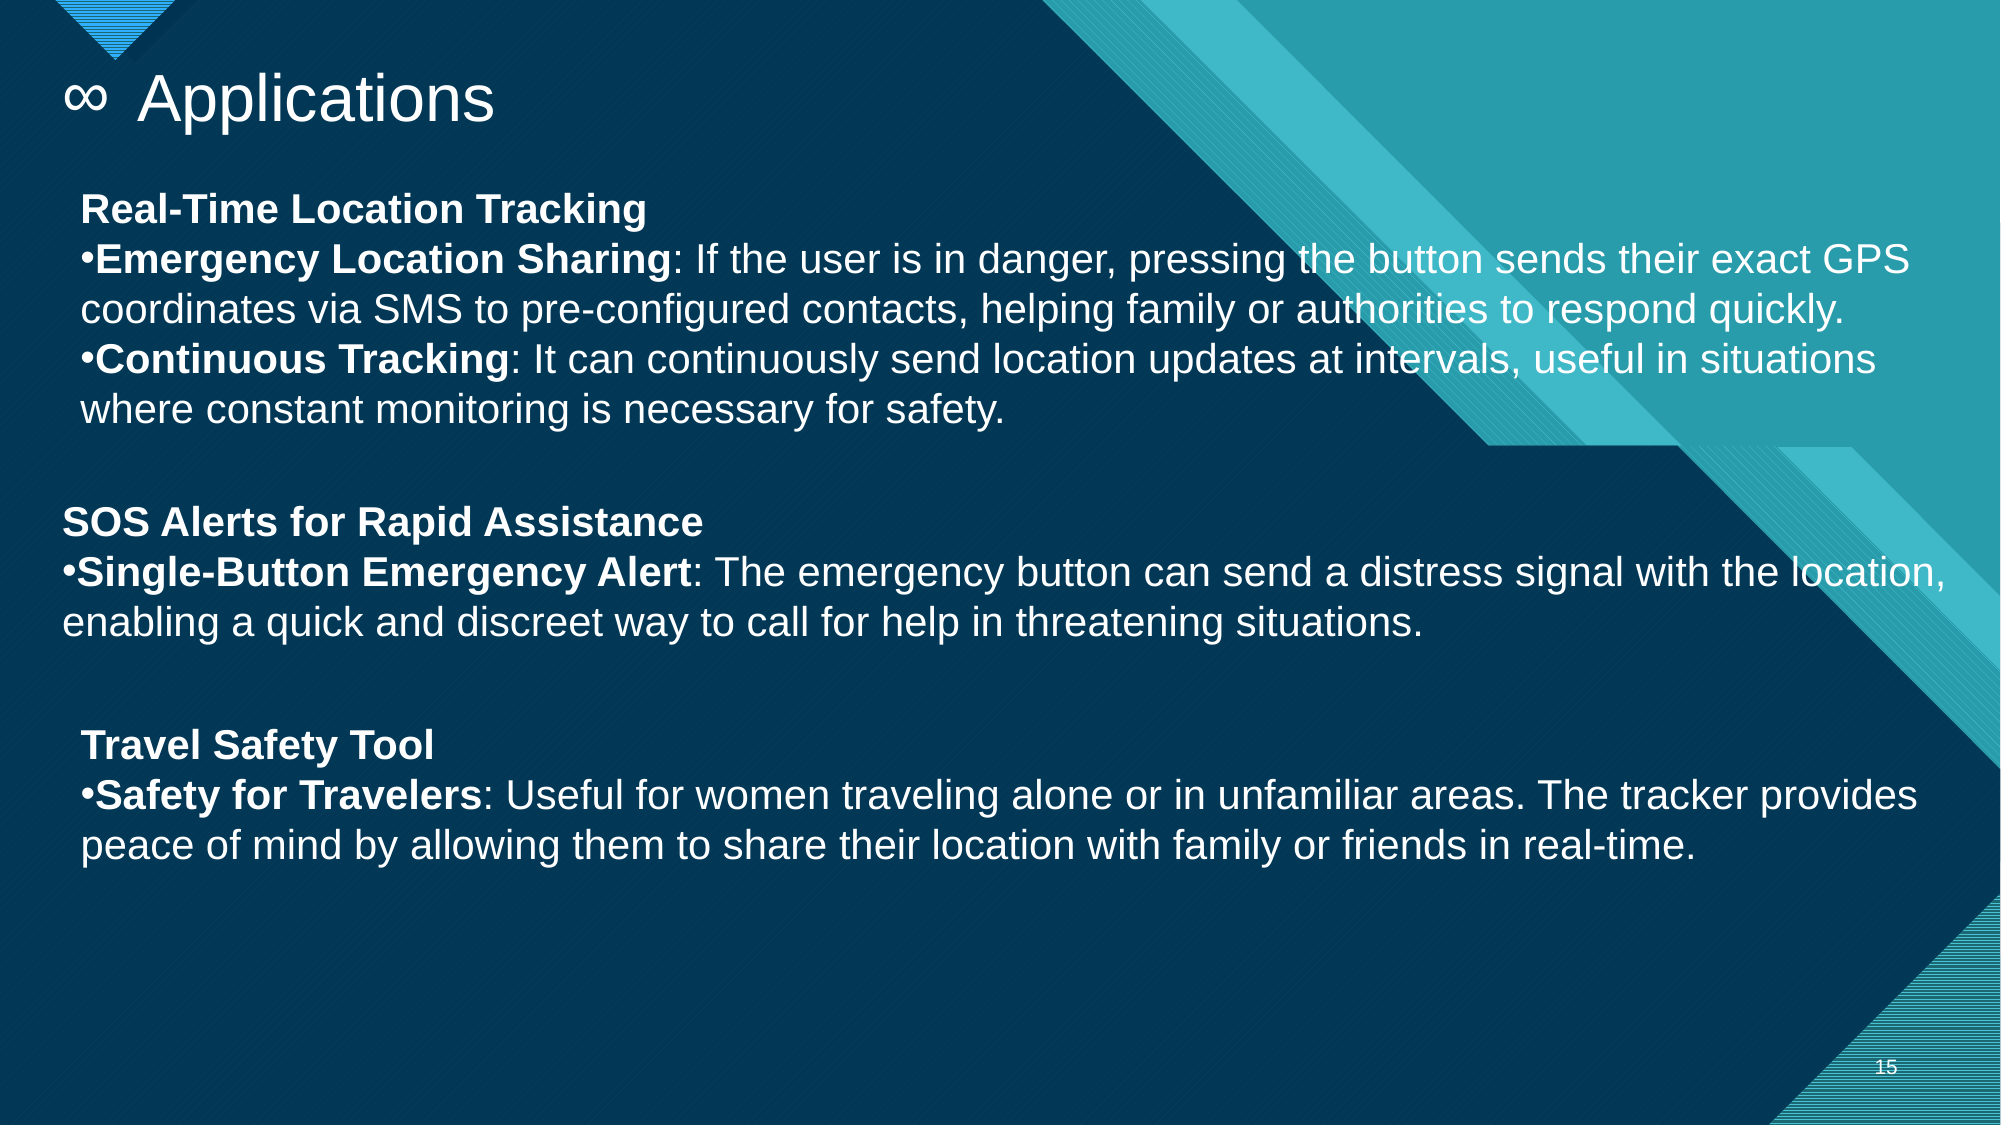

Applications
Real-Time Location Tracking
Emergency Location Sharing: If the user is in danger, pressing the button sends their exact GPS coordinates via SMS to pre-configured contacts, helping family or authorities to respond quickly.
Continuous Tracking: It can continuously send location updates at intervals, useful in situations where constant monitoring is necessary for safety.

SOS Alerts for Rapid Assistance
Single-Button Emergency Alert: The emergency button can send a distress signal with the location, enabling a quick and discreet way to call for help in threatening situations.

Travel Safety Tool
Safety for Travelers: Useful for women traveling alone or in unfamiliar areas. The tracker provides peace of mind by allowing them to share their location with family or friends in real-time.

15